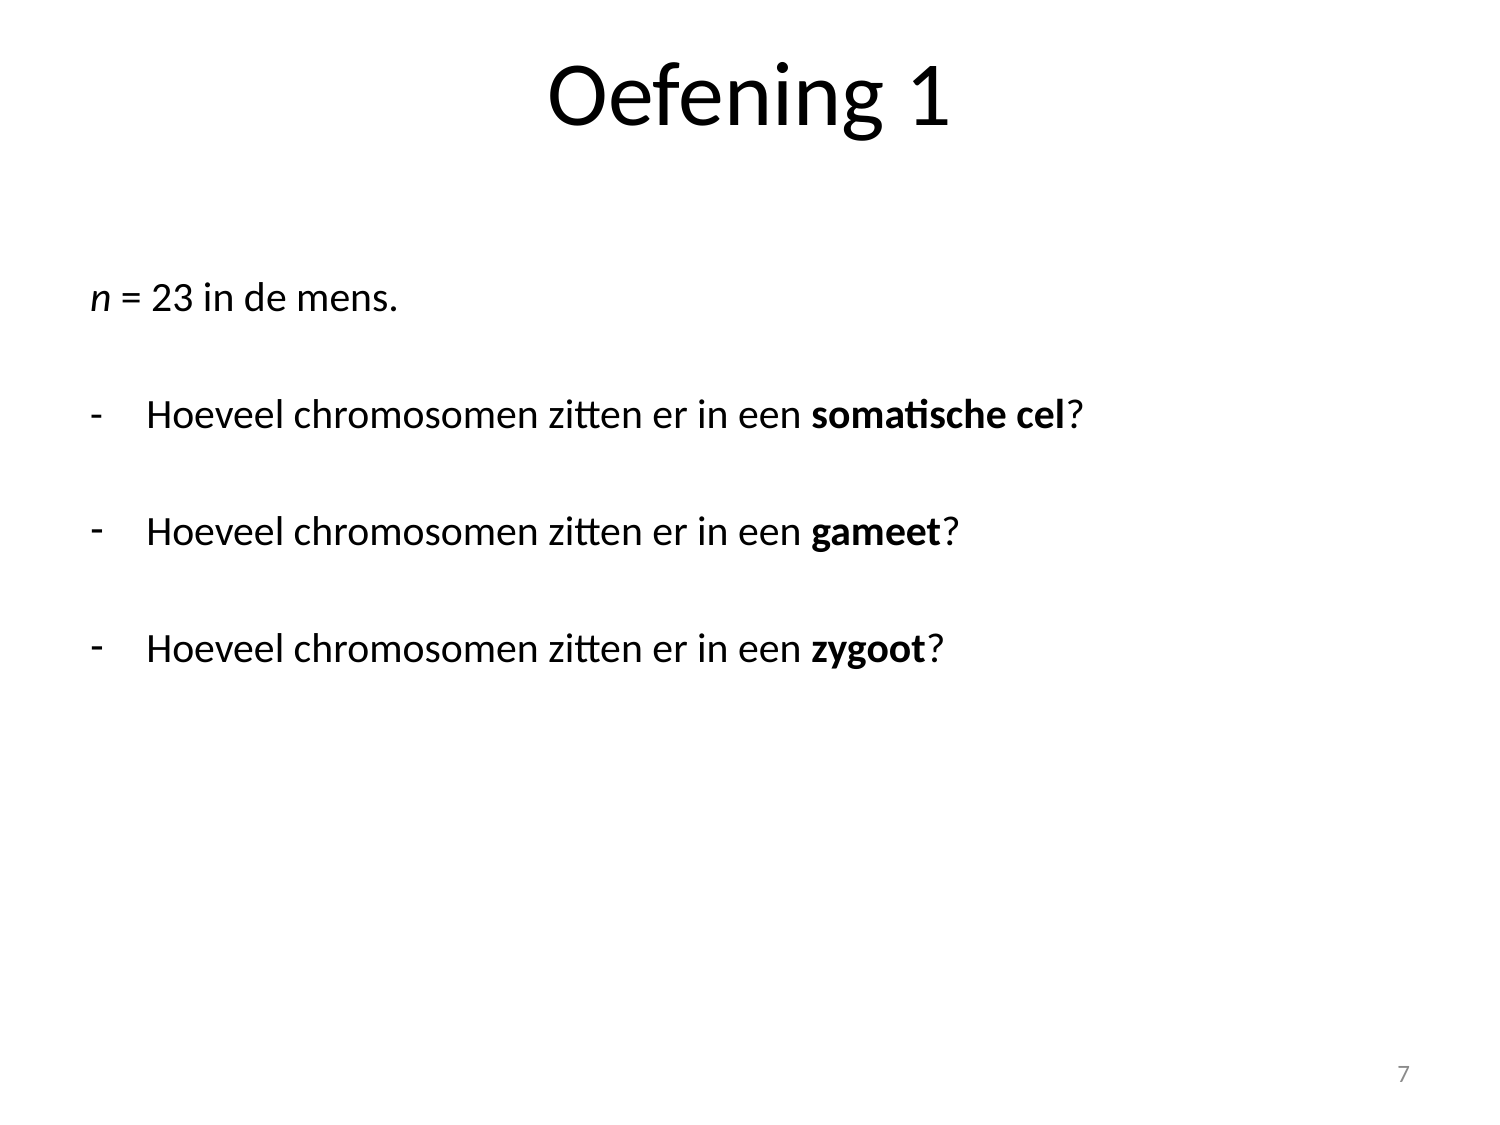

# Oefening 1
n = 23 in de mens.

- 	Hoeveel chromosomen zitten er in een somatische cel?

Hoeveel chromosomen zitten er in een gameet?

Hoeveel chromosomen zitten er in een zygoot?
7